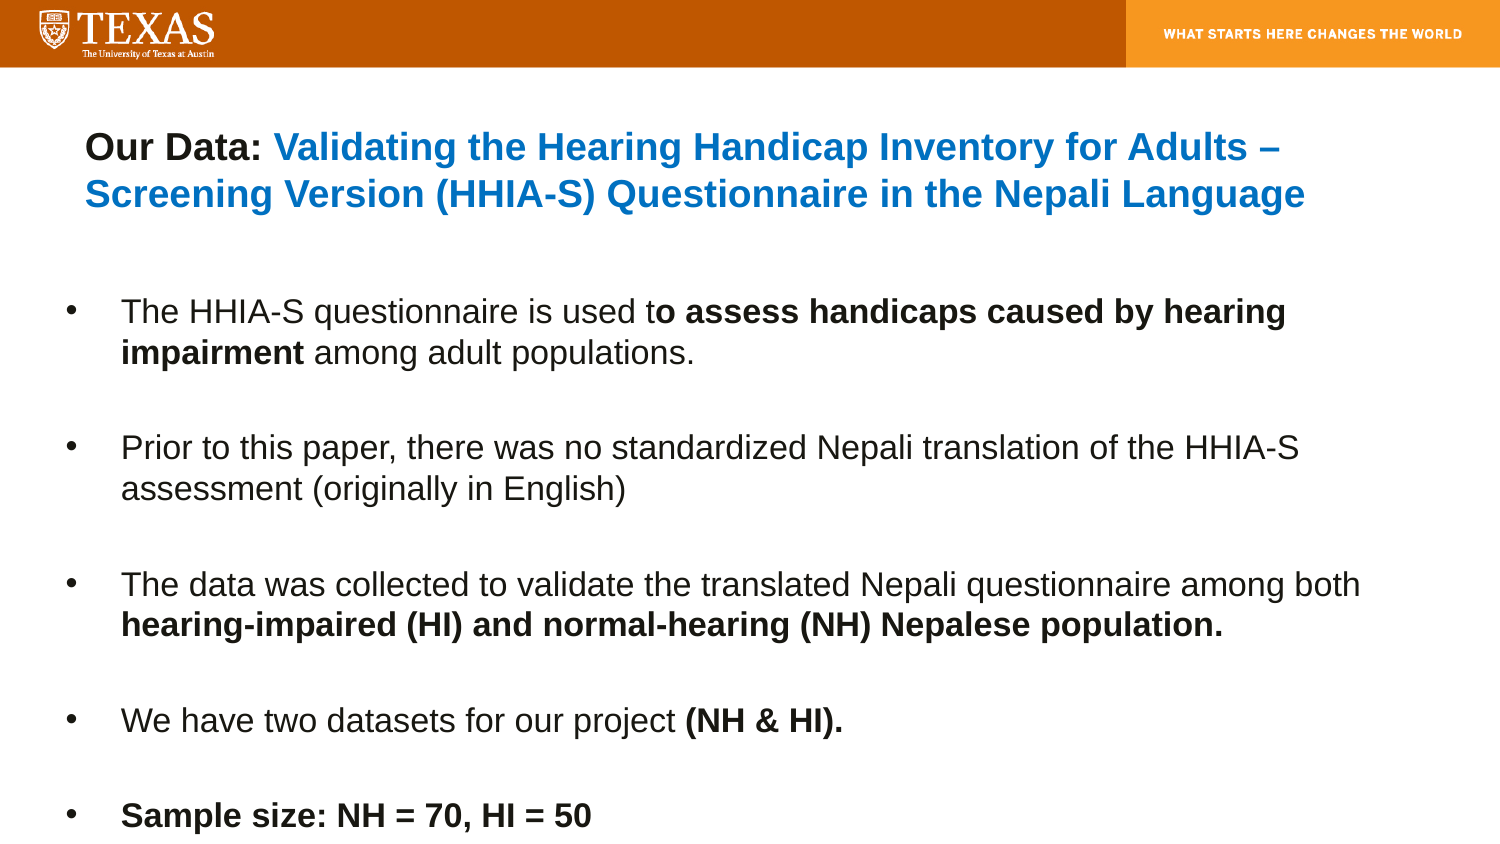

# Our Data: Validating the Hearing Handicap Inventory for Adults – Screening Version (HHIA-S) Questionnaire in the Nepali Language

The HHIA-S questionnaire is used to assess handicaps caused by hearing impairment among adult populations.

Prior to this paper, there was no standardized Nepali translation of the HHIA-S assessment (originally in English)

The data was collected to validate the translated Nepali questionnaire among both hearing-impaired (HI) and normal-hearing (NH) Nepalese population.

We have two datasets for our project (NH & HI).

Sample size: NH = 70, HI = 50